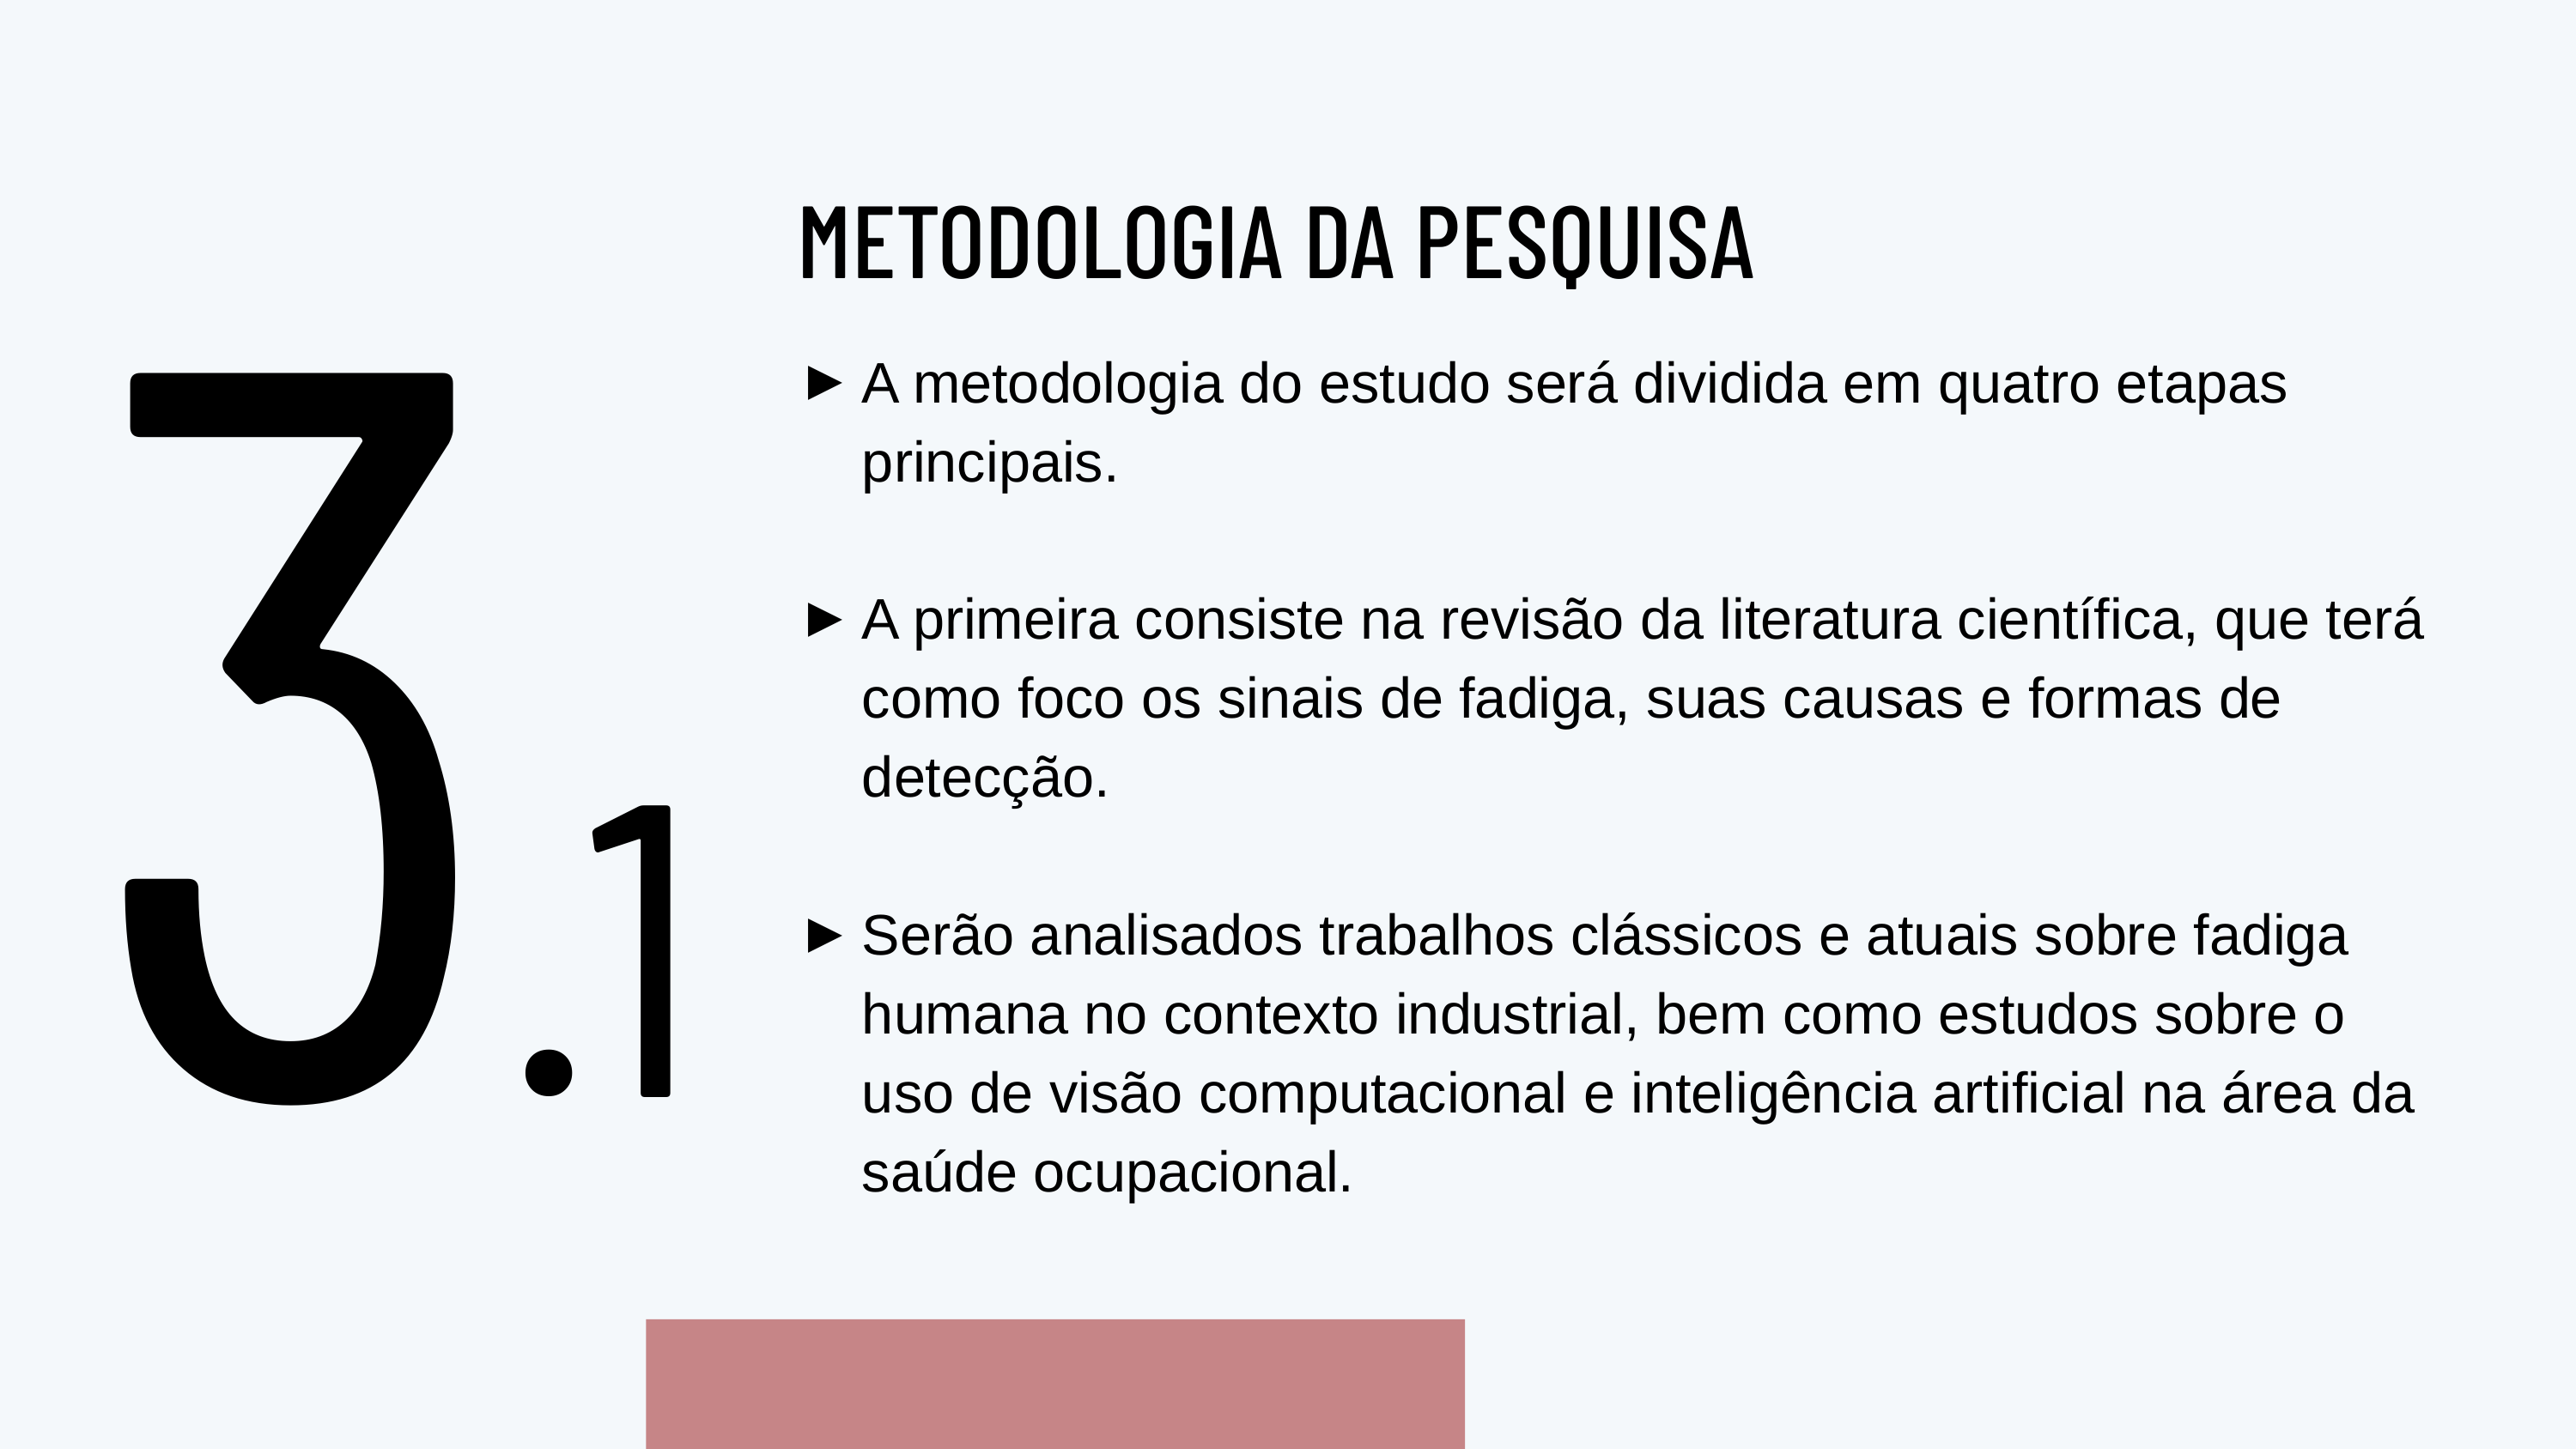

3.1
METODOLOGIA DA PESQUISA
A metodologia do estudo será dividida em quatro etapas principais.

A primeira consiste na revisão da literatura científica, que terá como foco os sinais de fadiga, suas causas e formas de detecção.

Serão analisados trabalhos clássicos e atuais sobre fadiga humana no contexto industrial, bem como estudos sobre o uso de visão computacional e inteligência artificial na área da saúde ocupacional.